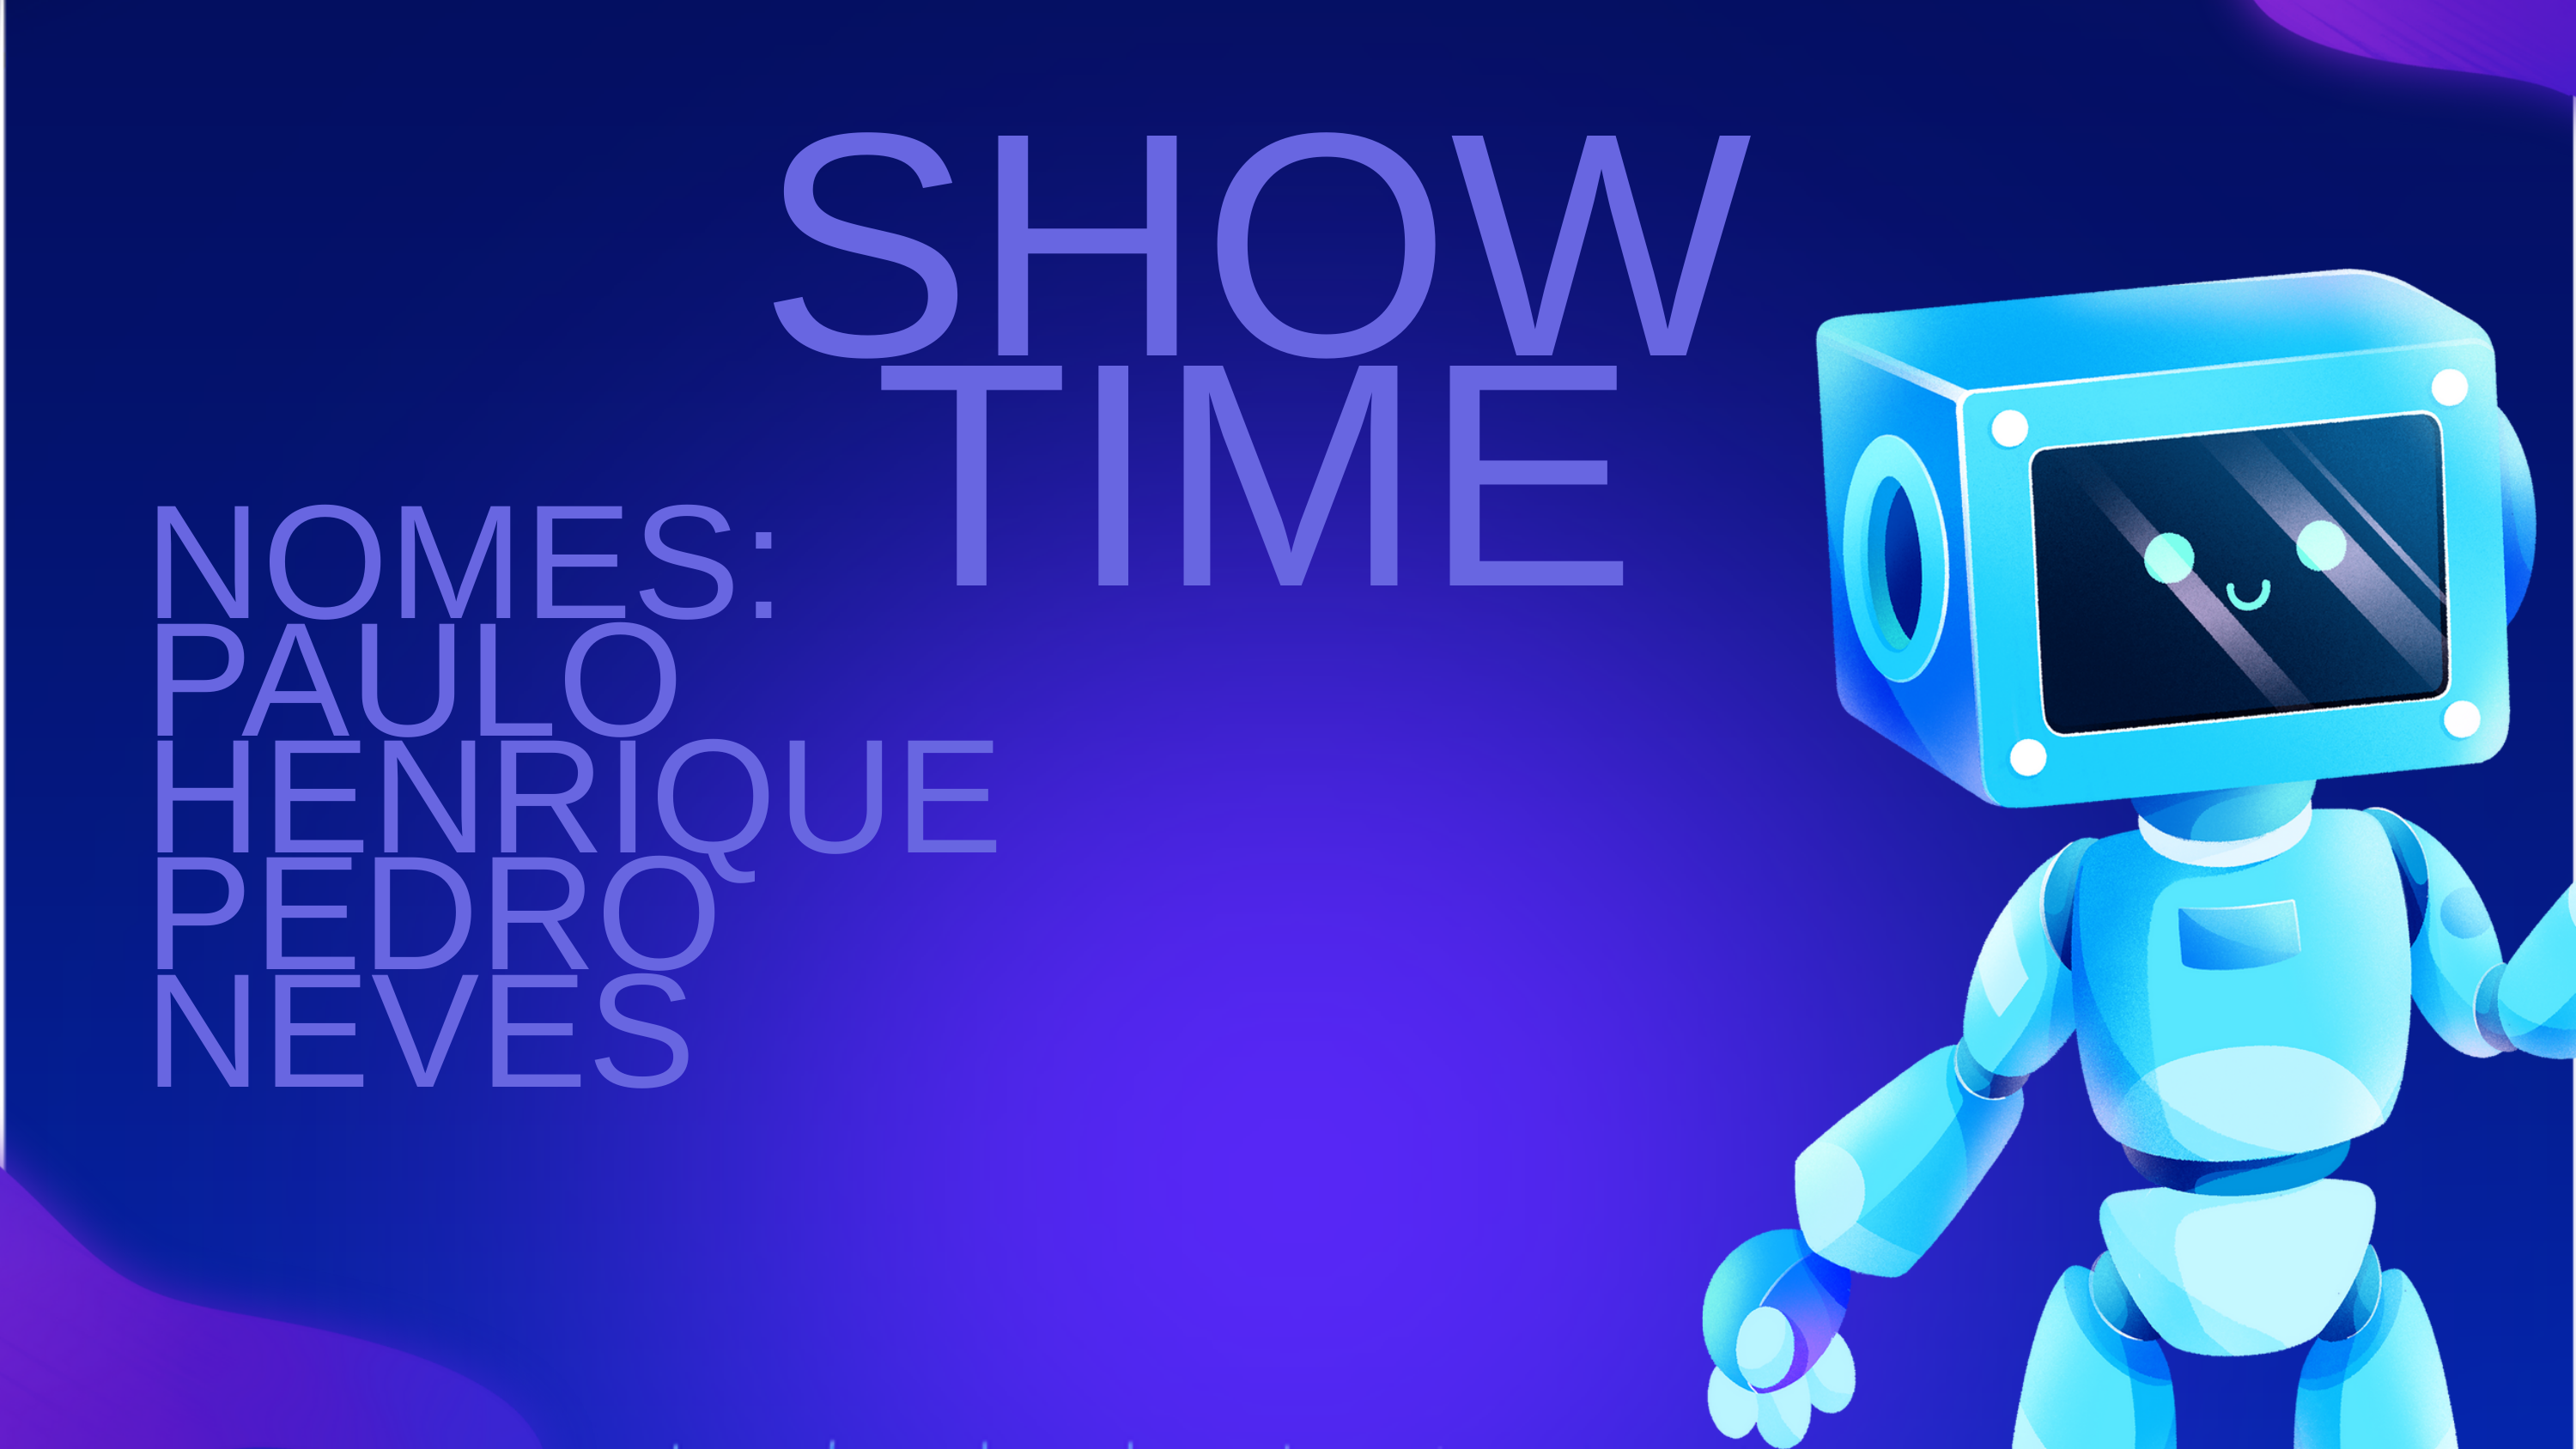

SHOW TIME

NOMES:
PAULO HENRIQUE
PEDRO NEVES